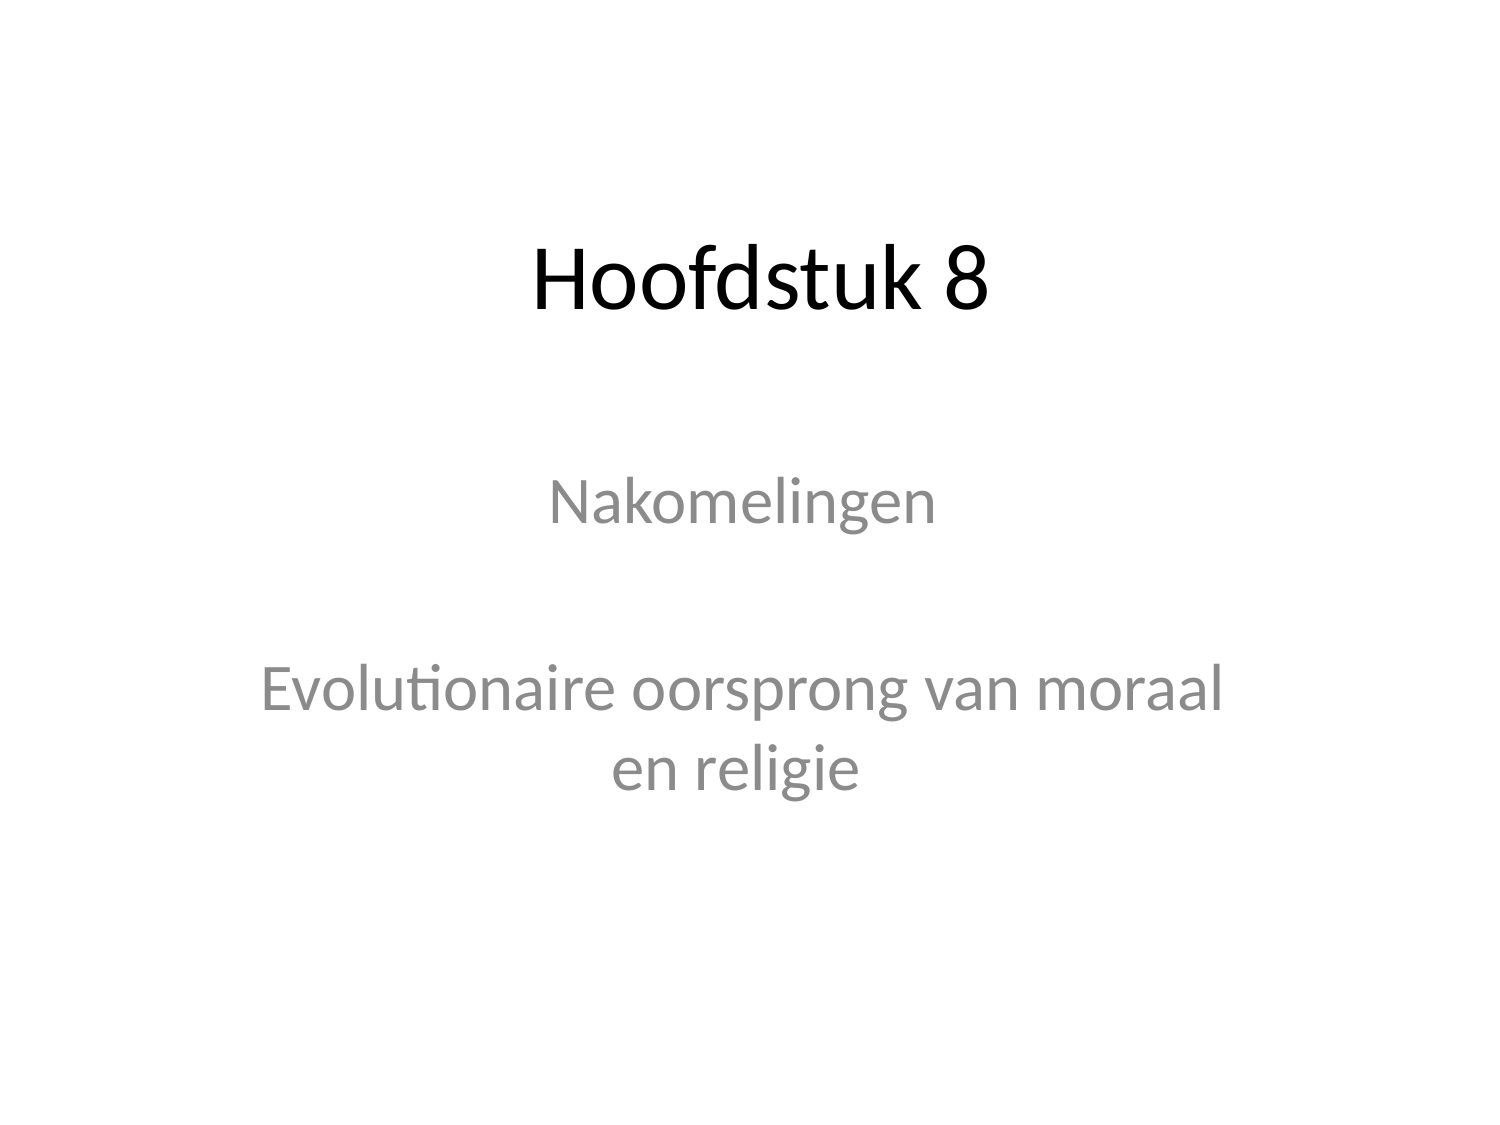

# Hoofdstuk 8
Nakomelingen

Evolutionaire oorsprong van moraal en religie